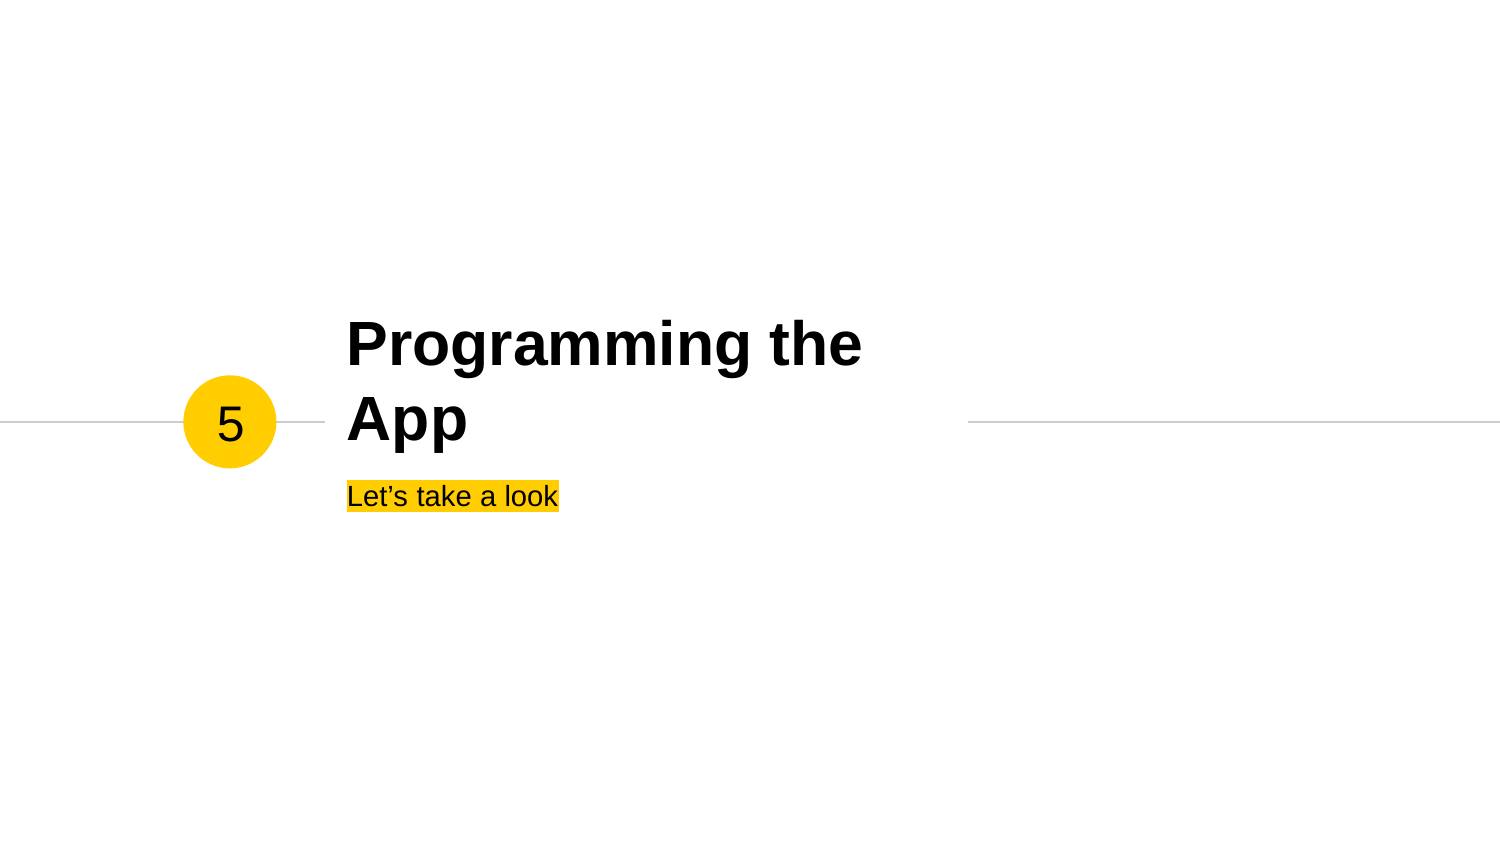

# Programming the App
5
Let’s take a look